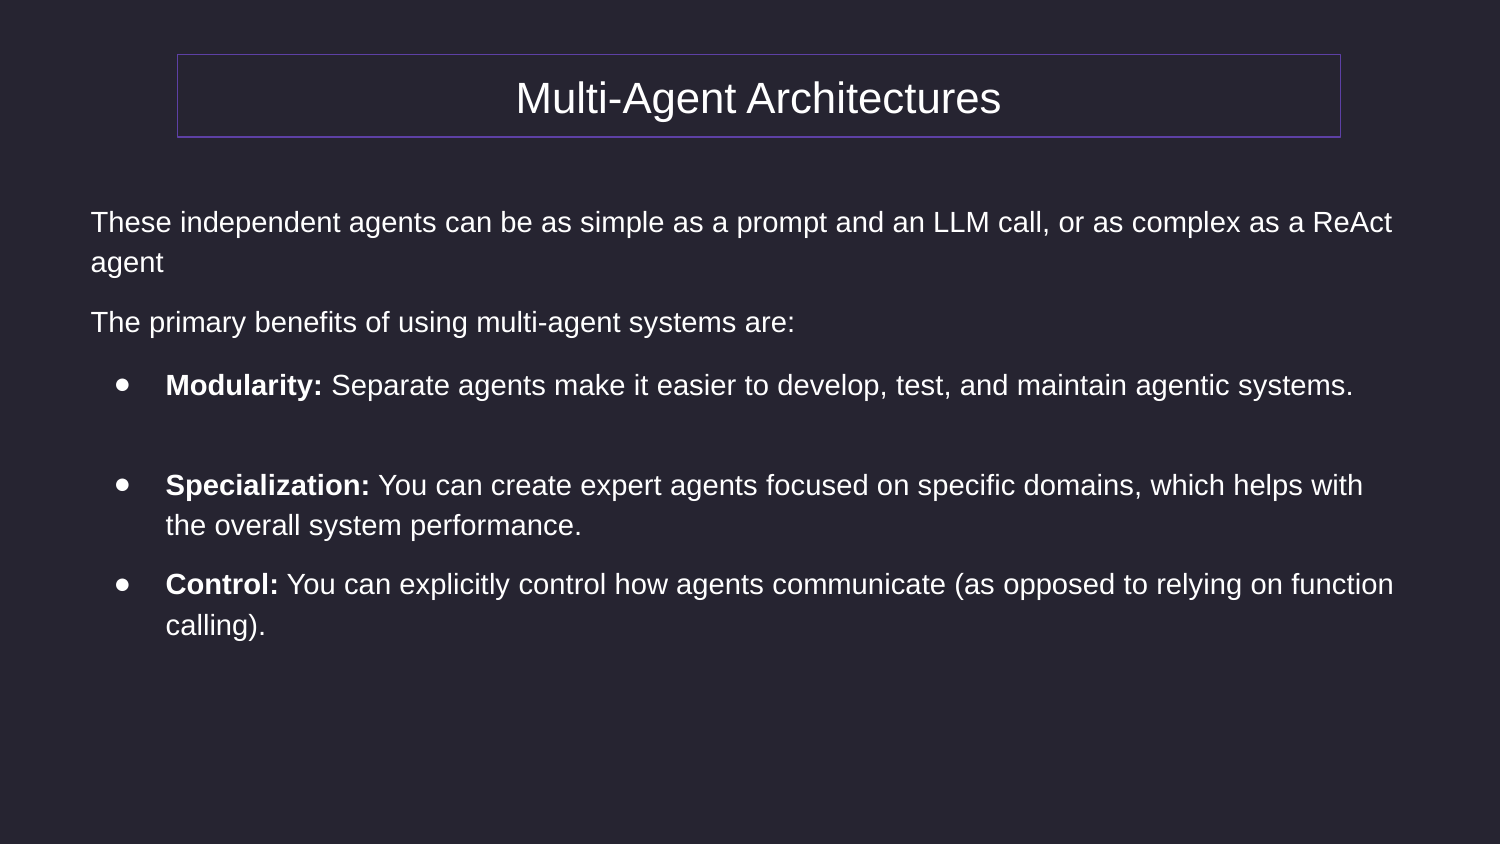

Multi-Agent Architectures
These independent agents can be as simple as a prompt and an LLM call, or as complex as a ReAct agent
The primary benefits of using multi-agent systems are:
Modularity: Separate agents make it easier to develop, test, and maintain agentic systems.
Specialization: You can create expert agents focused on specific domains, which helps with the overall system performance.
Control: You can explicitly control how agents communicate (as opposed to relying on function calling).